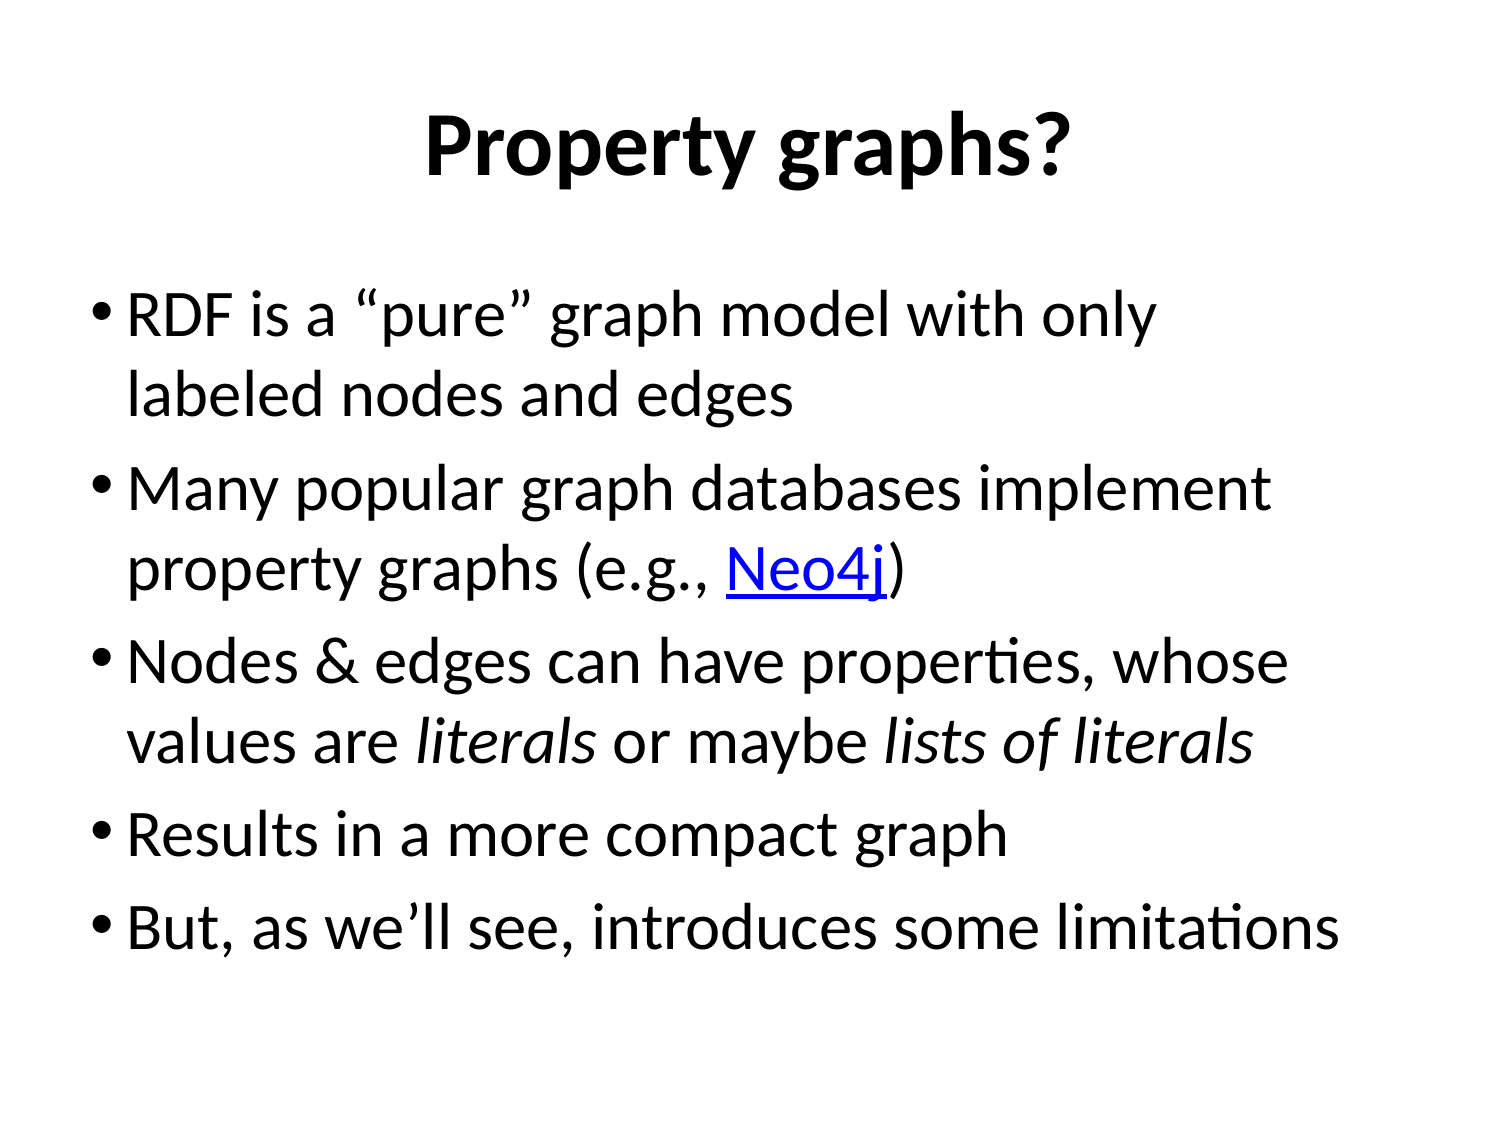

# Property graphs?
RDF is a “pure” graph model with only labeled nodes and edges
Many popular graph databases implement property graphs (e.g., Neo4j)
Nodes & edges can have properties, whose values are literals or maybe lists of literals
Results in a more compact graph
But, as we’ll see, introduces some limitations